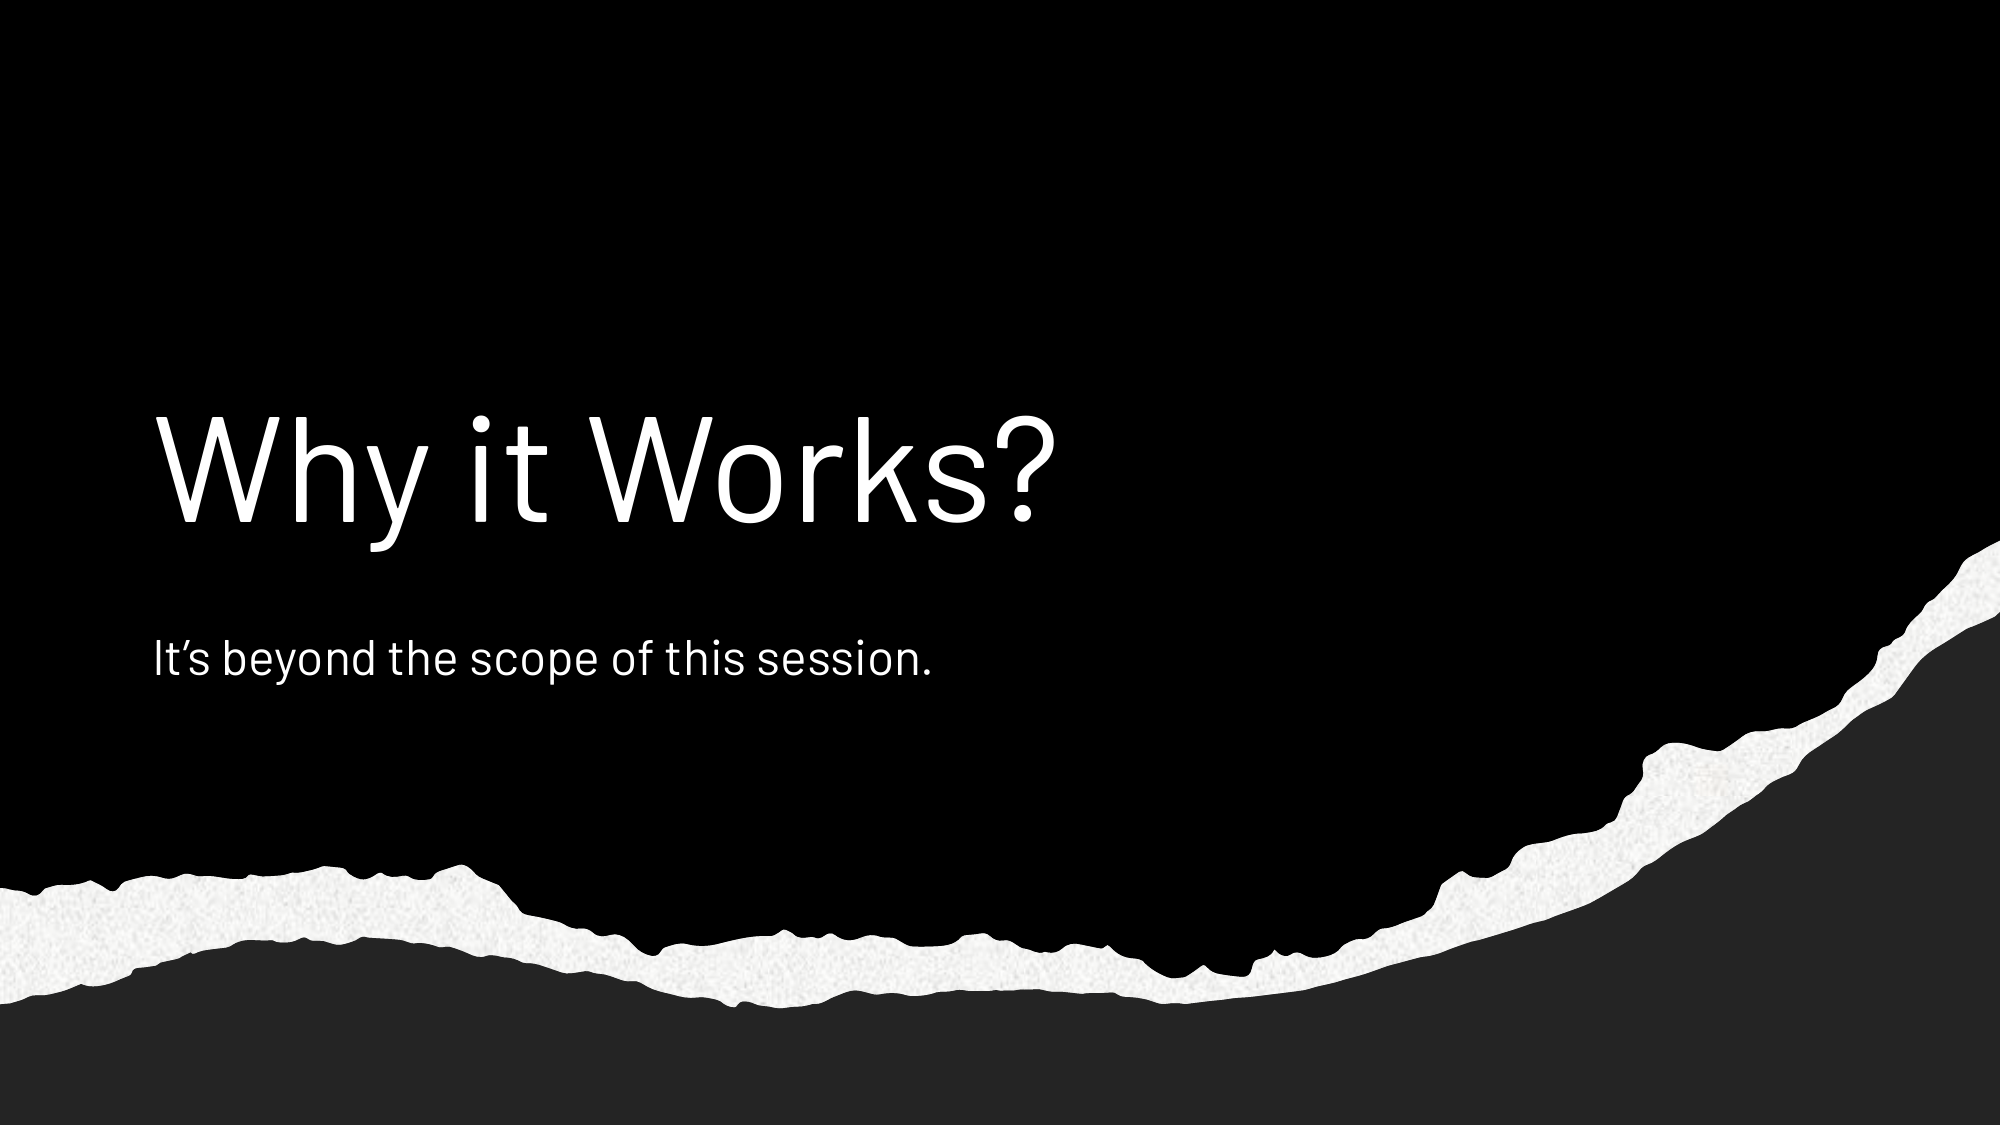

# Why it Works?

It’s beyond the scope of this session.